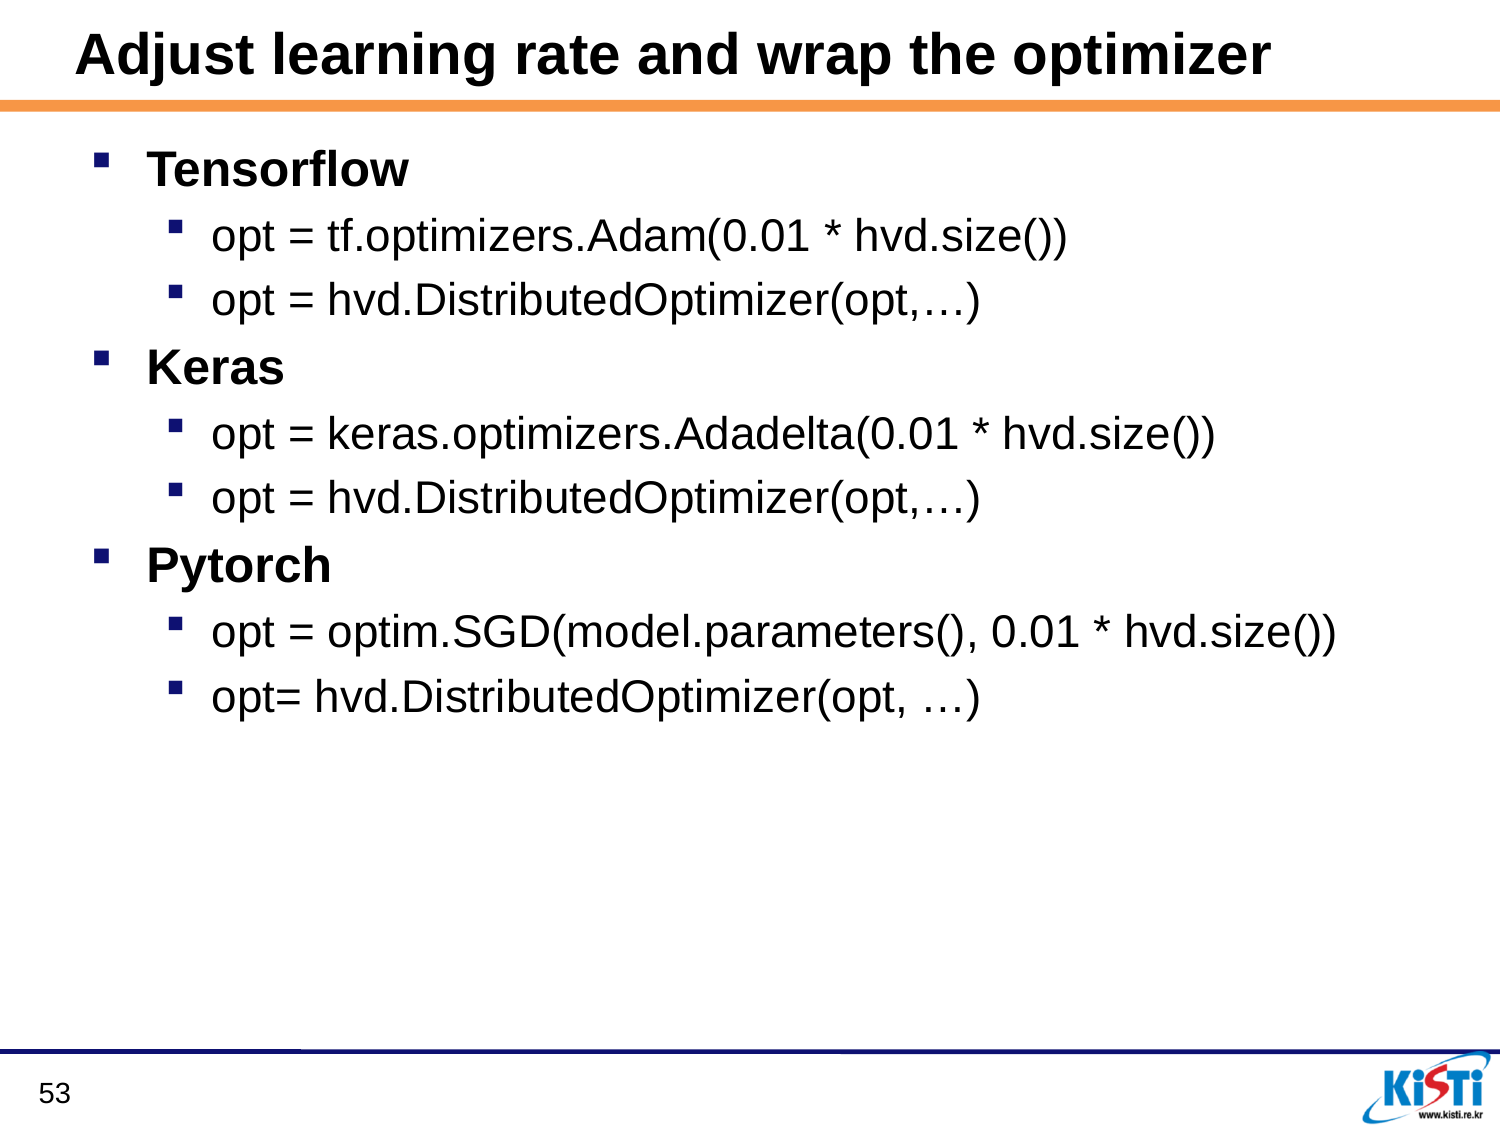

# Adjust learning rate and wrap the optimizer
Tensorflow
opt = tf.optimizers.Adam(0.01 * hvd.size())
opt = hvd.DistributedOptimizer(opt,…)
Keras
opt = keras.optimizers.Adadelta(0.01 * hvd.size())
opt = hvd.DistributedOptimizer(opt,…)
Pytorch
opt = optim.SGD(model.parameters(), 0.01 * hvd.size())
opt= hvd.DistributedOptimizer(opt, …)

53